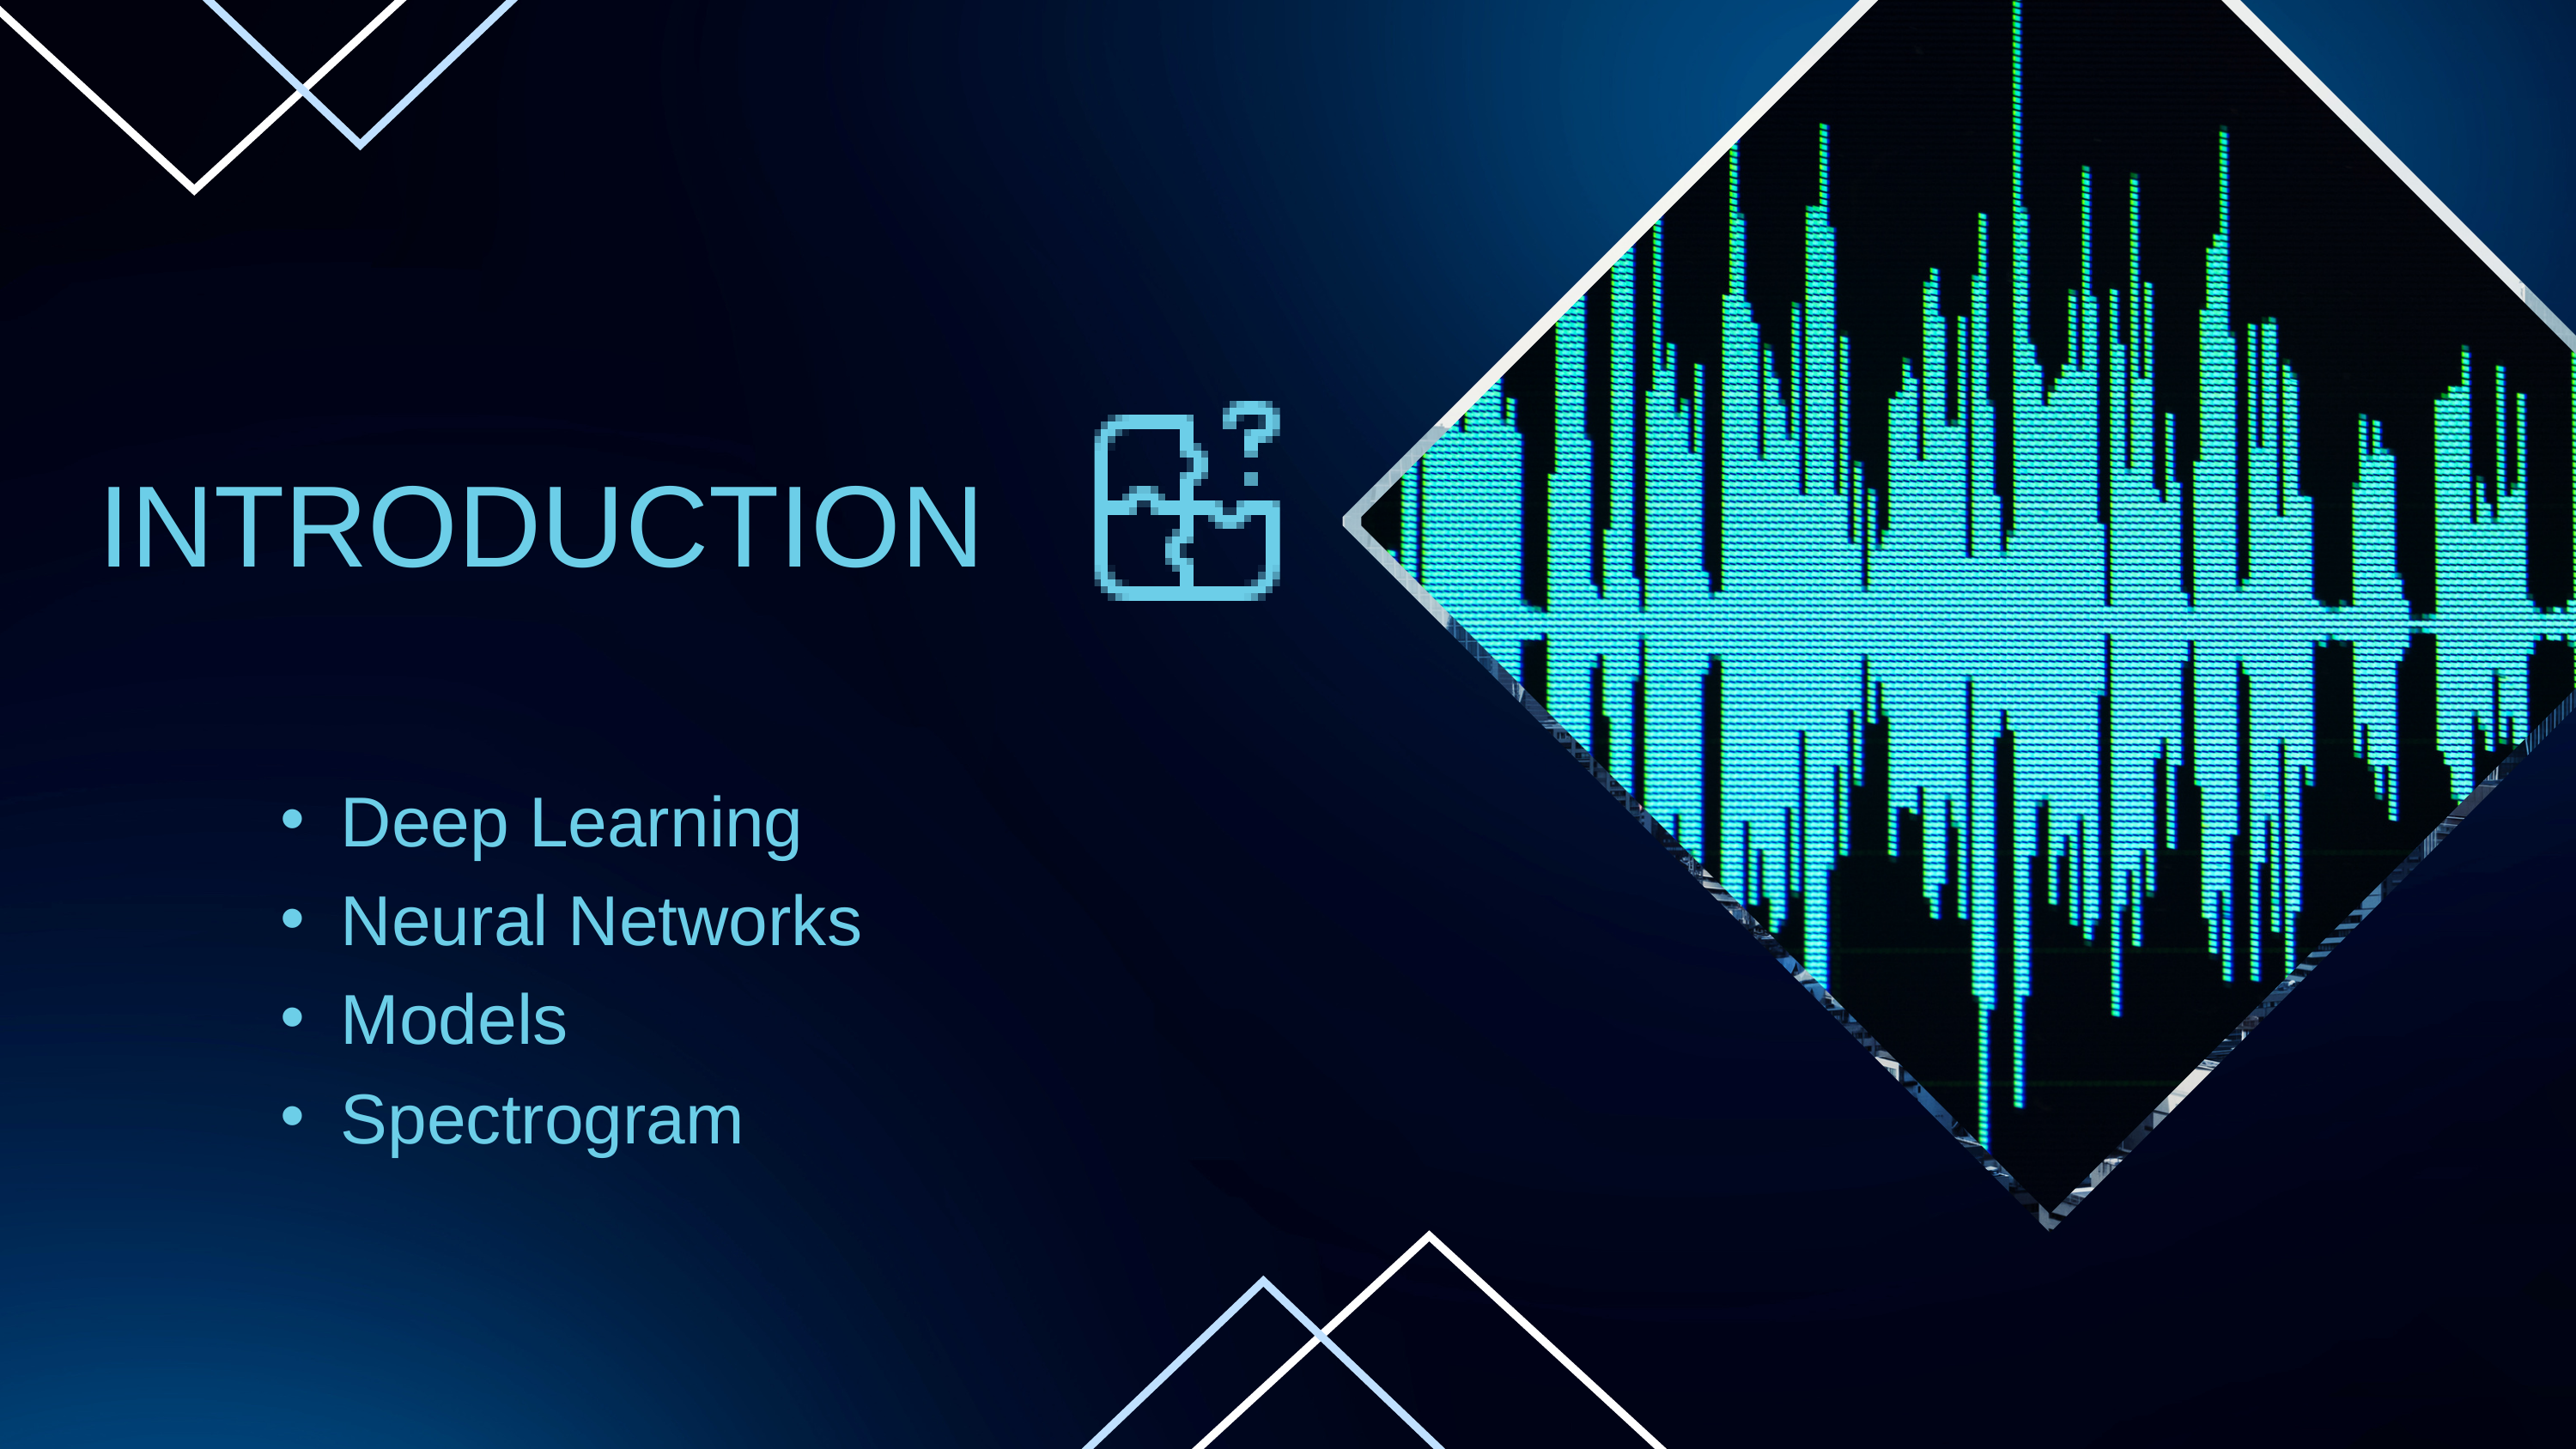

INTRODUCTION
Deep Learning
Neural Networks
Models
Spectrogram